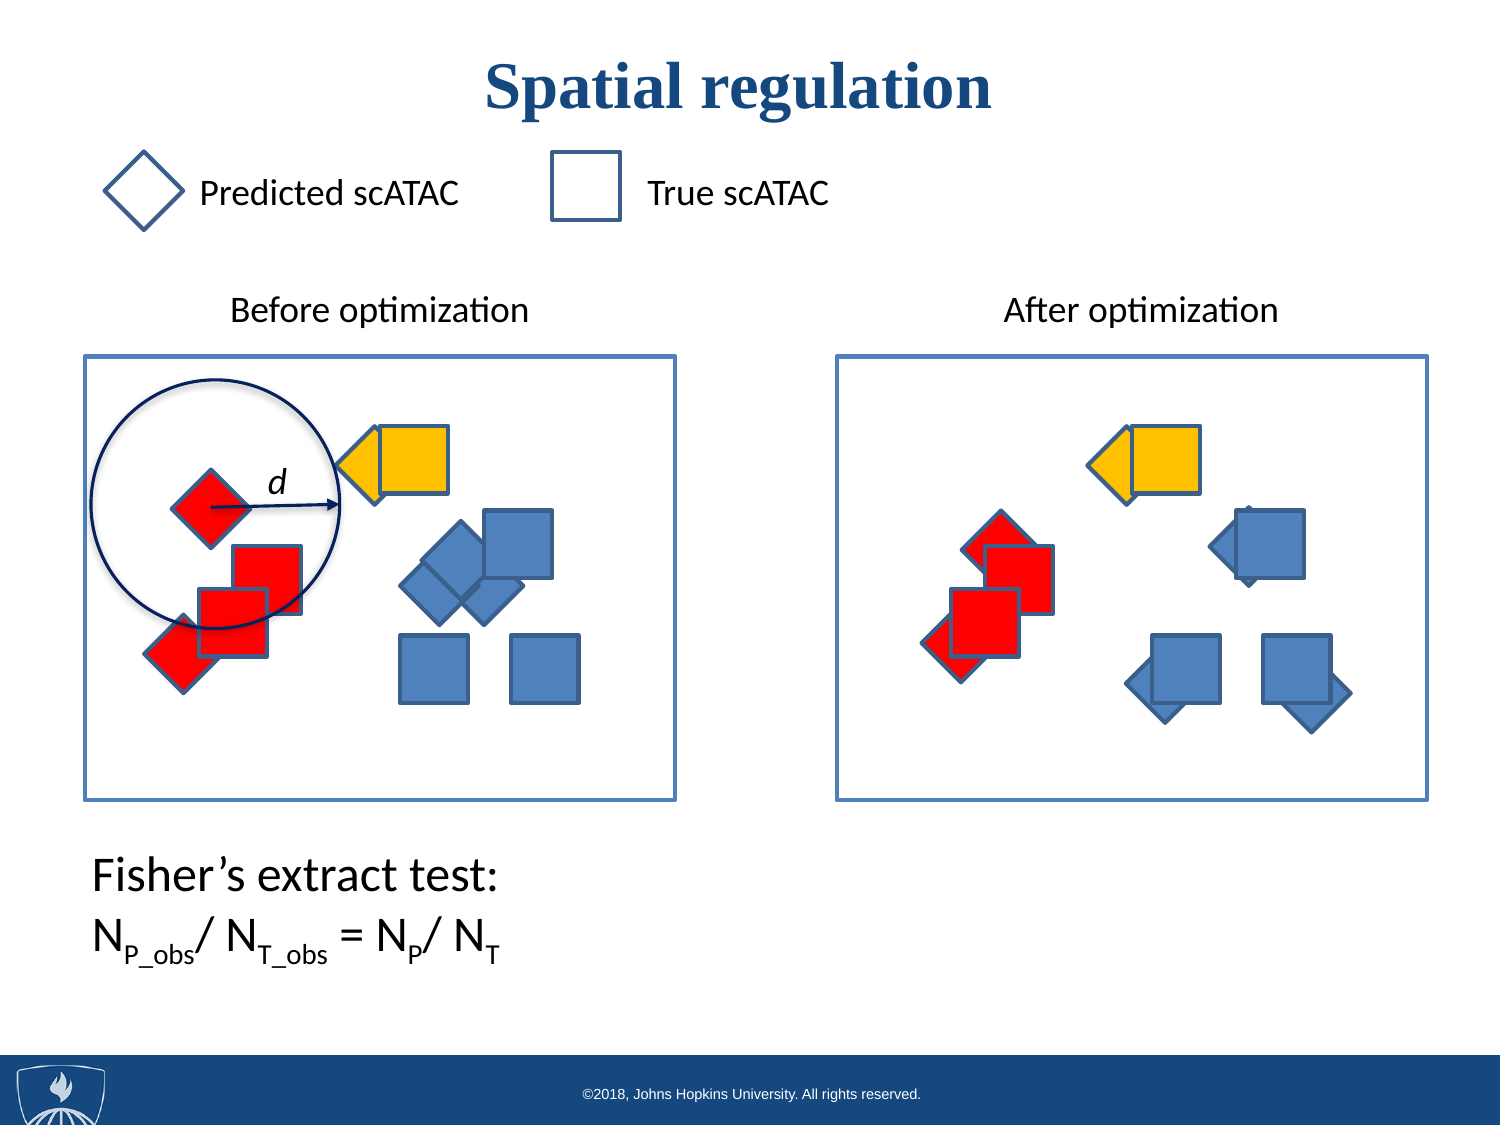

Spatial regulation

Predicted scATAC
True scATAC
Before optimization
After optimization

d

Fisher’s extract test:
NP_obs/ NT_obs = NP/ NT